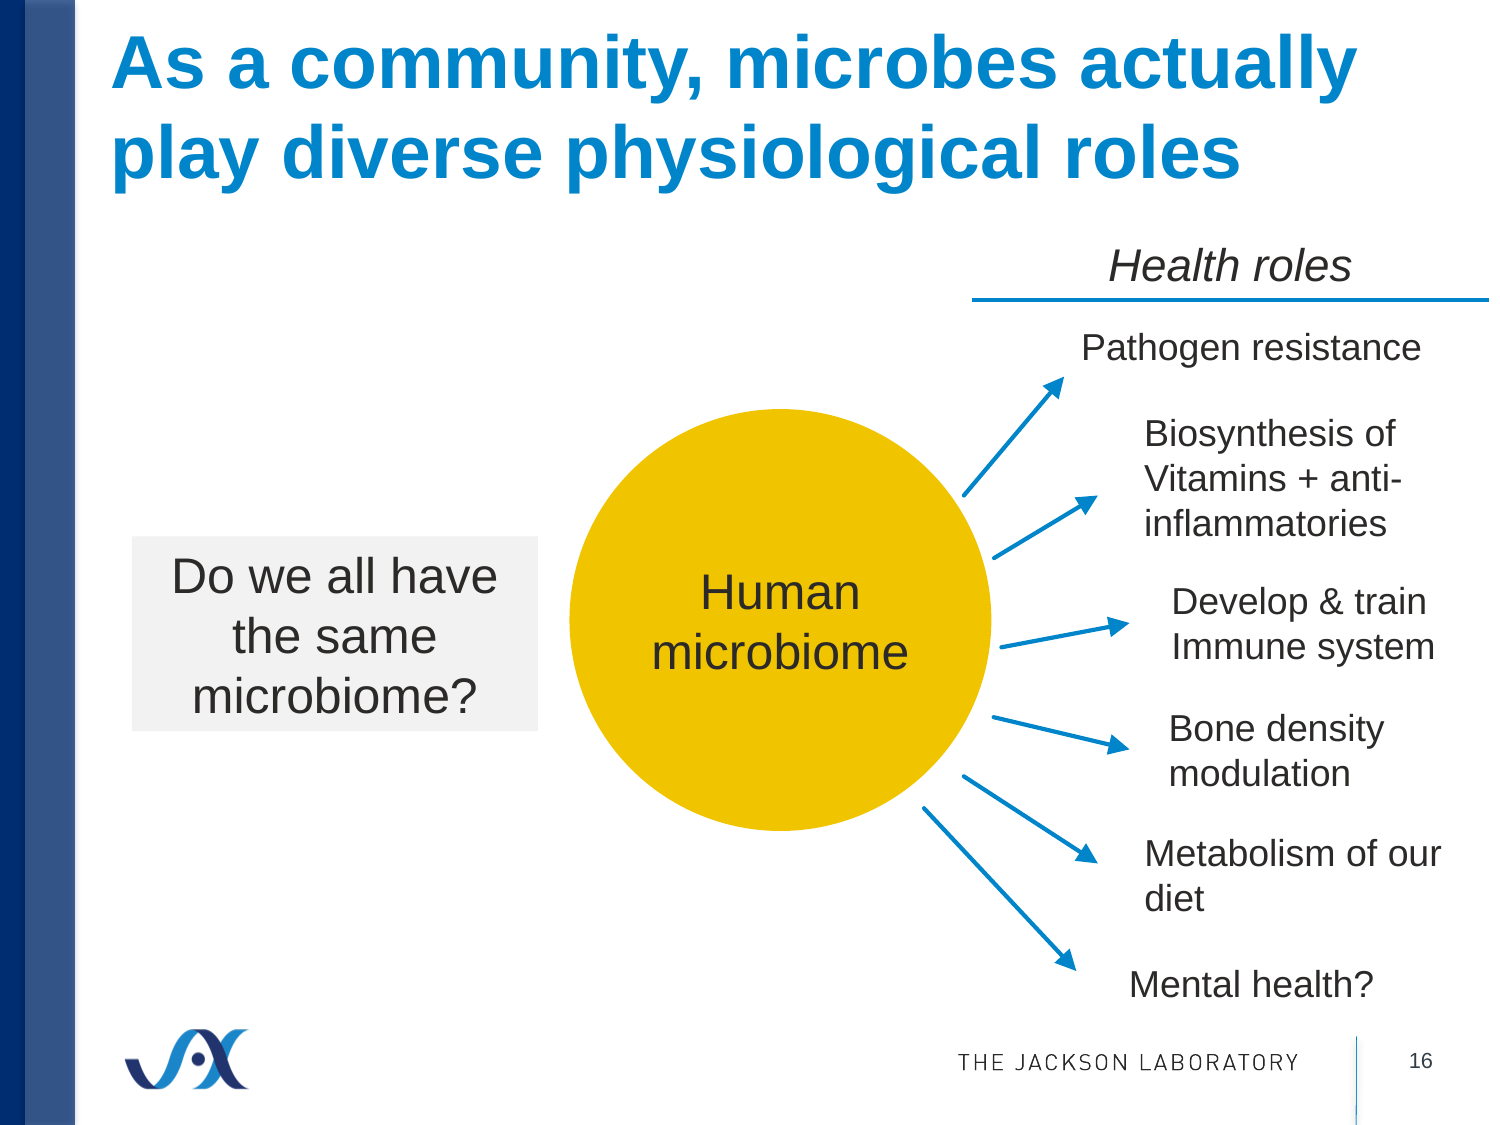

# As a community, microbes actually play diverse physiological roles
Health roles
Pathogen resistance
Biosynthesis of
Vitamins + anti-inflammatories
Human microbiome
Do we all have the same microbiome?
Develop & train
Immune system
Bone density
modulation
Metabolism of our diet
Mental health?
16